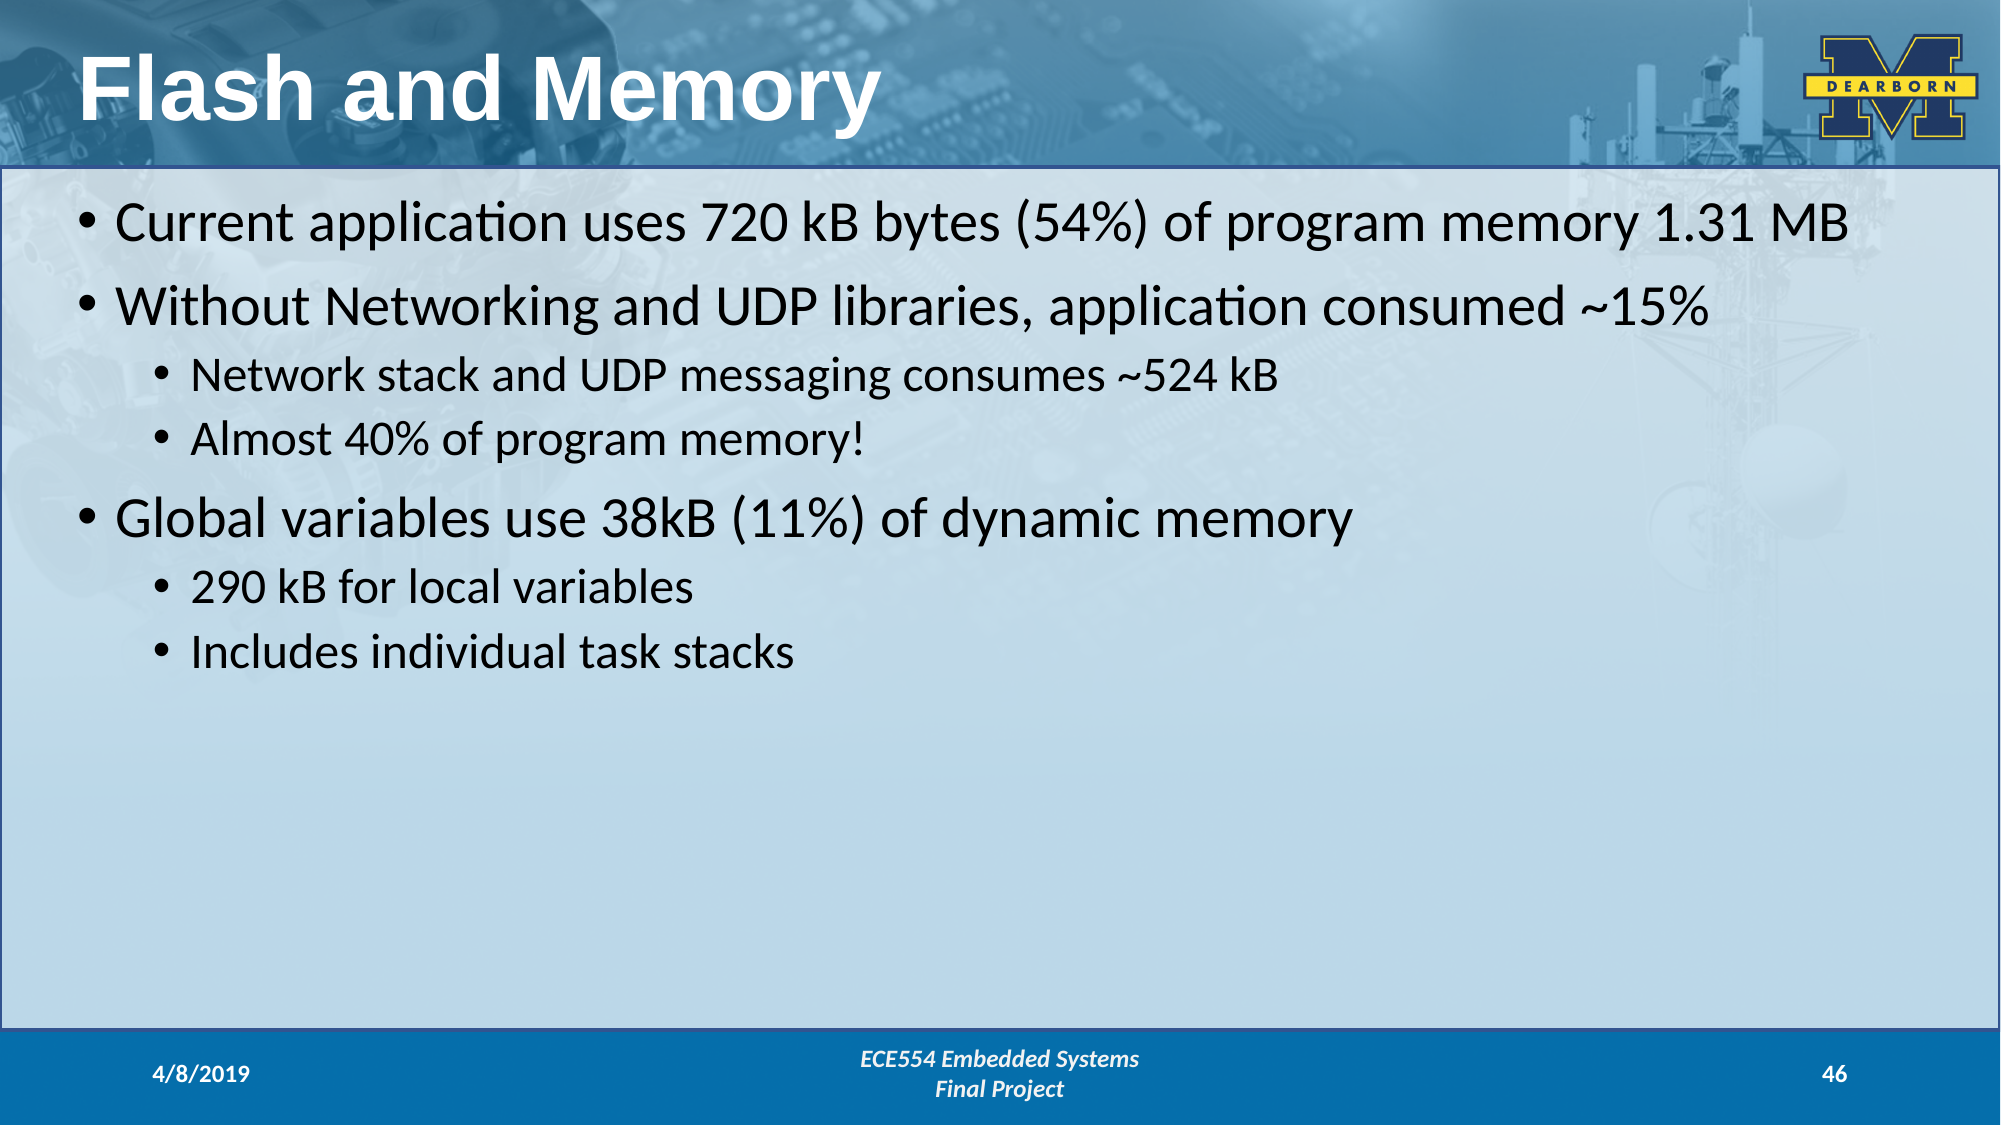

Flash and Memory
Current application uses 720 kB bytes (54%) of program memory 1.31 MB
Without Networking and UDP libraries, application consumed ~15%
Network stack and UDP messaging consumes ~524 kB
Almost 40% of program memory!
Global variables use 38kB (11%) of dynamic memory
290 kB for local variables
Includes individual task stacks
4/8/2019
ECE554 Embedded Systems
Final Project
46